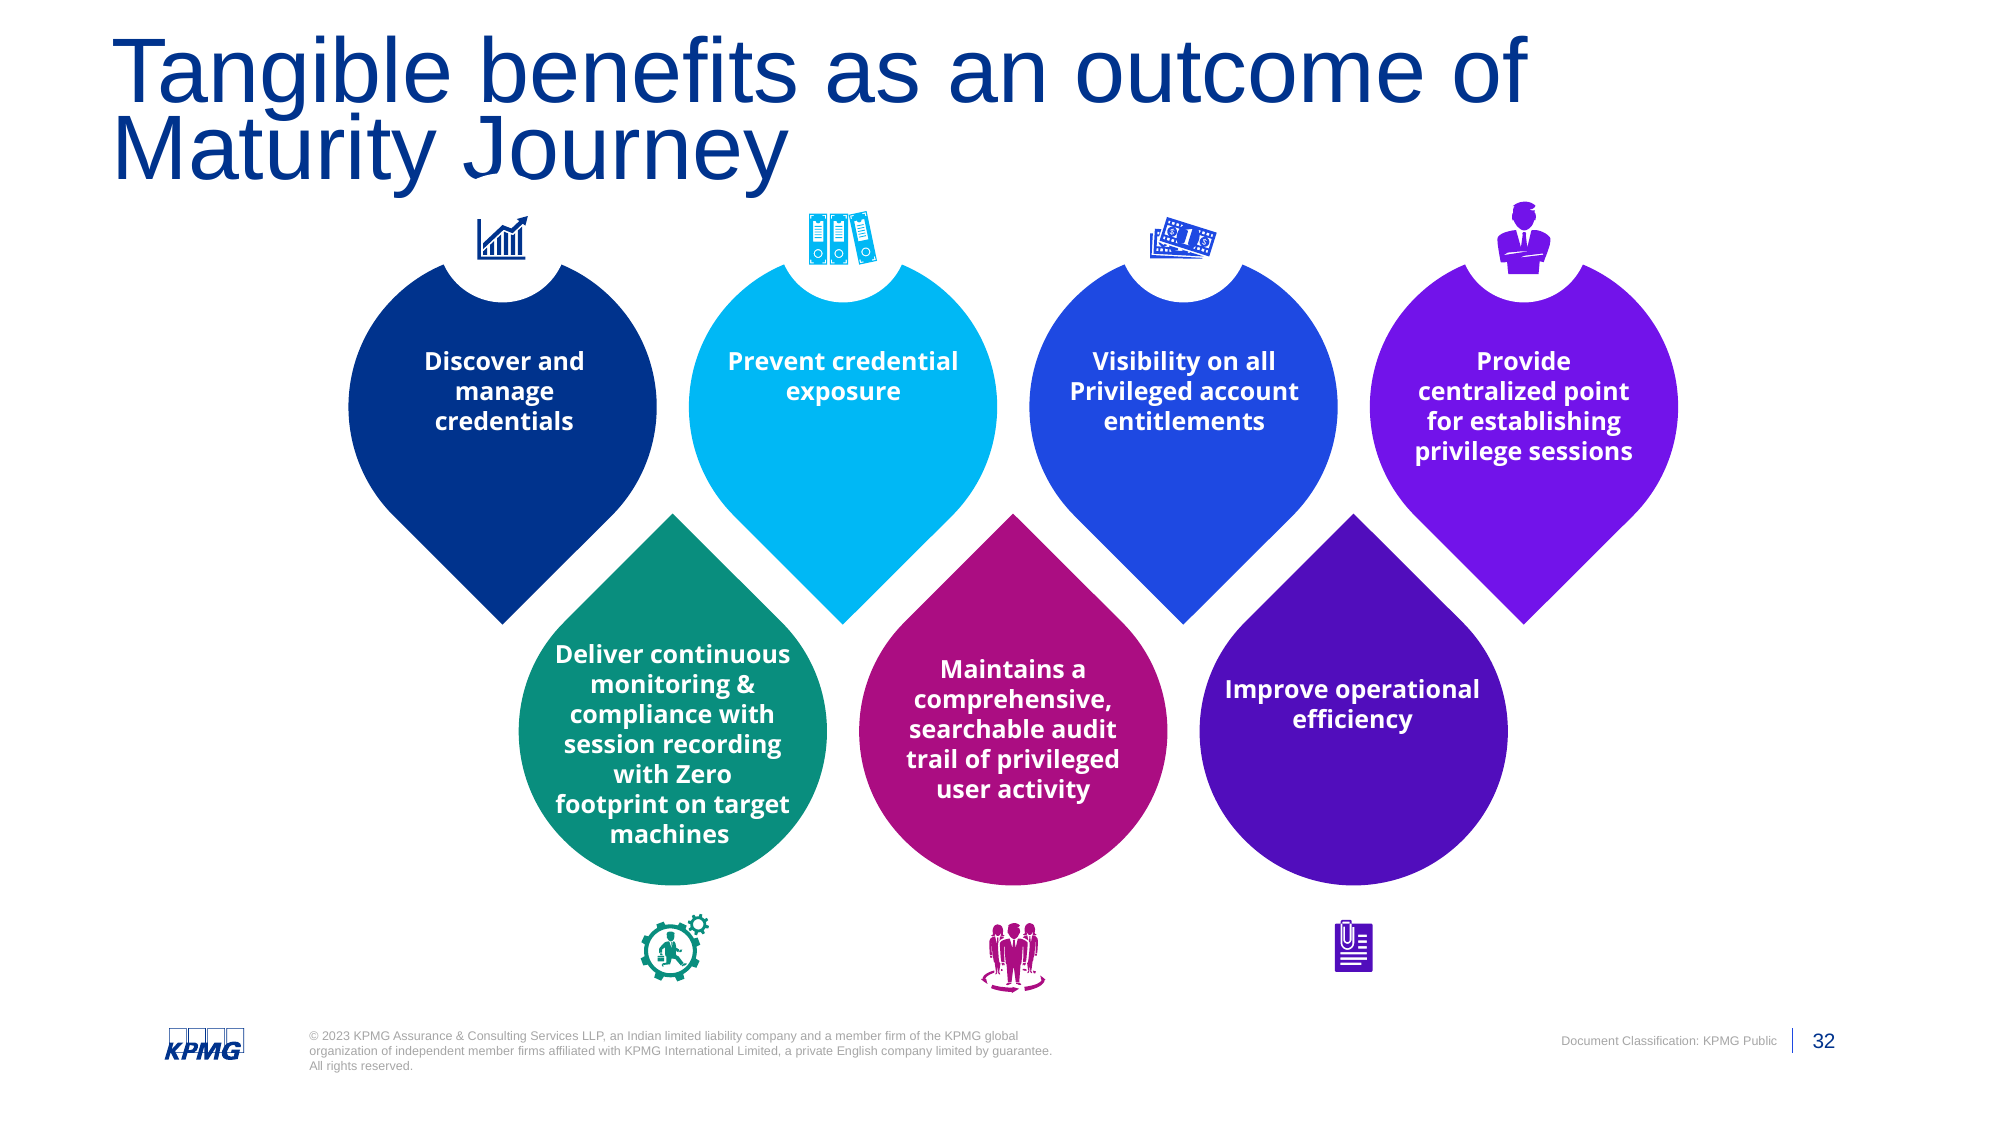

# Tangible benefits as an outcome of Maturity Journey

Discover and manage credentials
Prevent credential exposure
Visibility on all Privileged account entitlements
Provide centralized point for establishing privilege sessions

Deliver continuous monitoring & compliance with session recording with Zero footprint on target machines
Maintains a comprehensive, searchable audit trail of privileged user activity
Improve operational efficiency